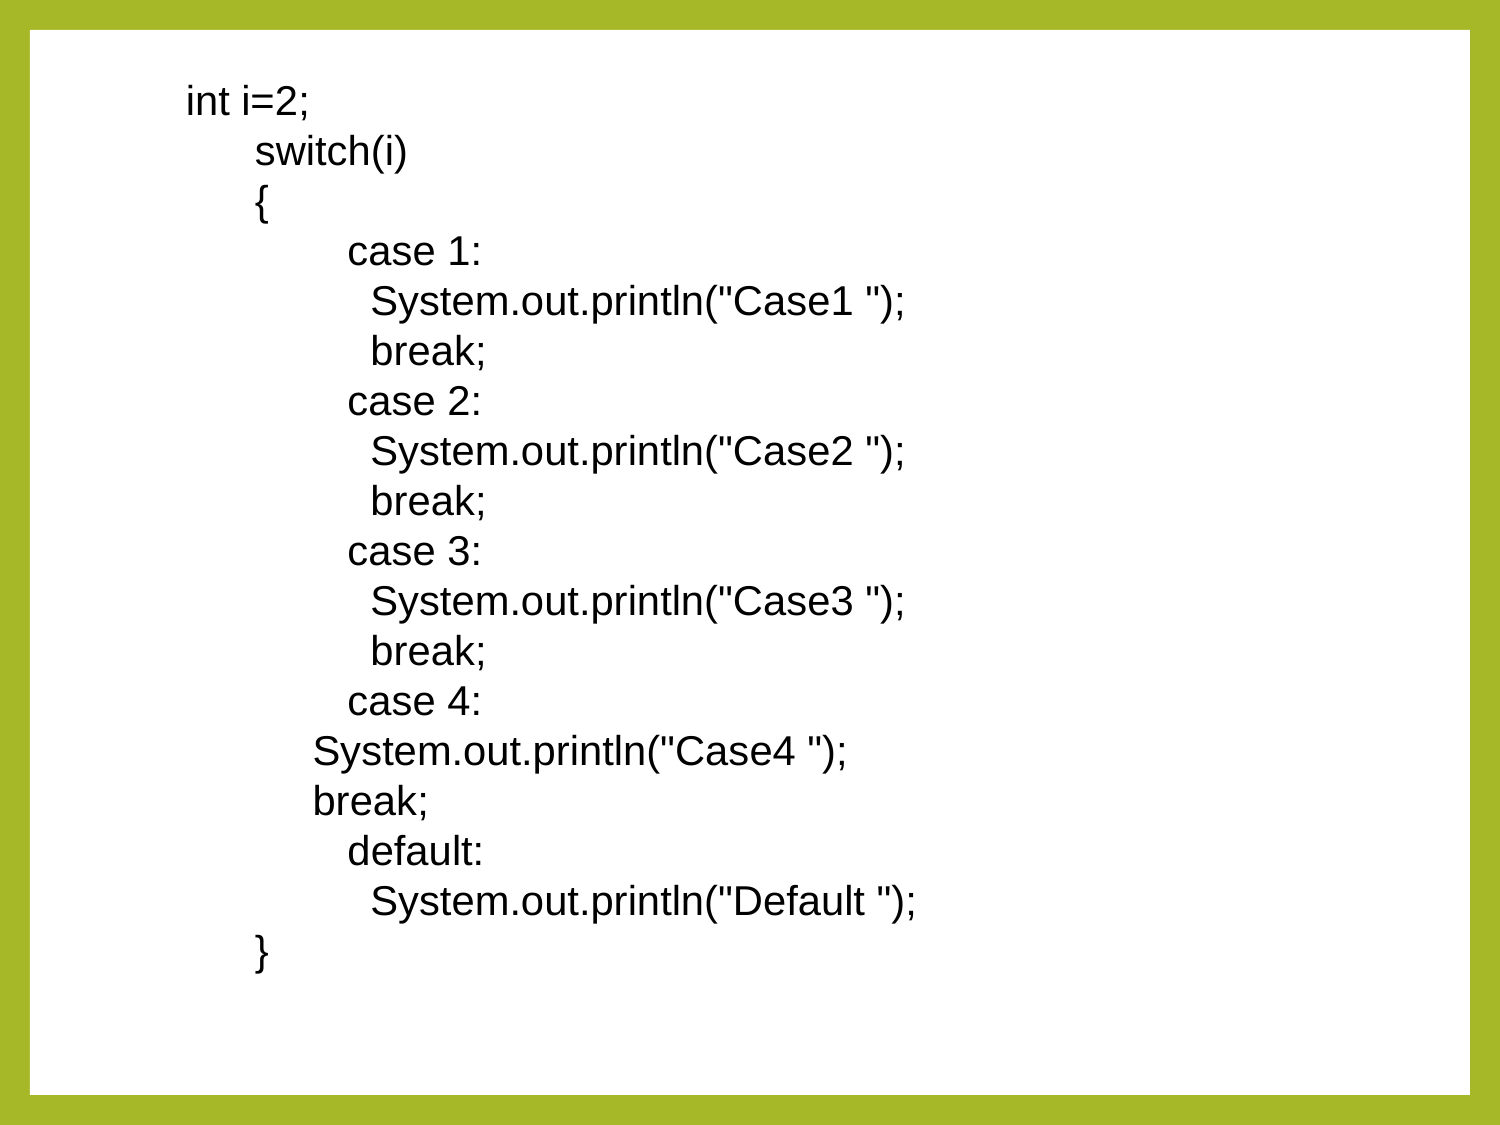

int i=2;
      switch(i)
      {
	 case 1:
	   System.out.println("Case1 ");
	   break;
	 case 2:
	   System.out.println("Case2 ");
	   break;
	 case 3:
	   System.out.println("Case3 ");
	   break;
	 case 4:
           System.out.println("Case4 ");
           break;
	 default:
	   System.out.println("Default ");
      }